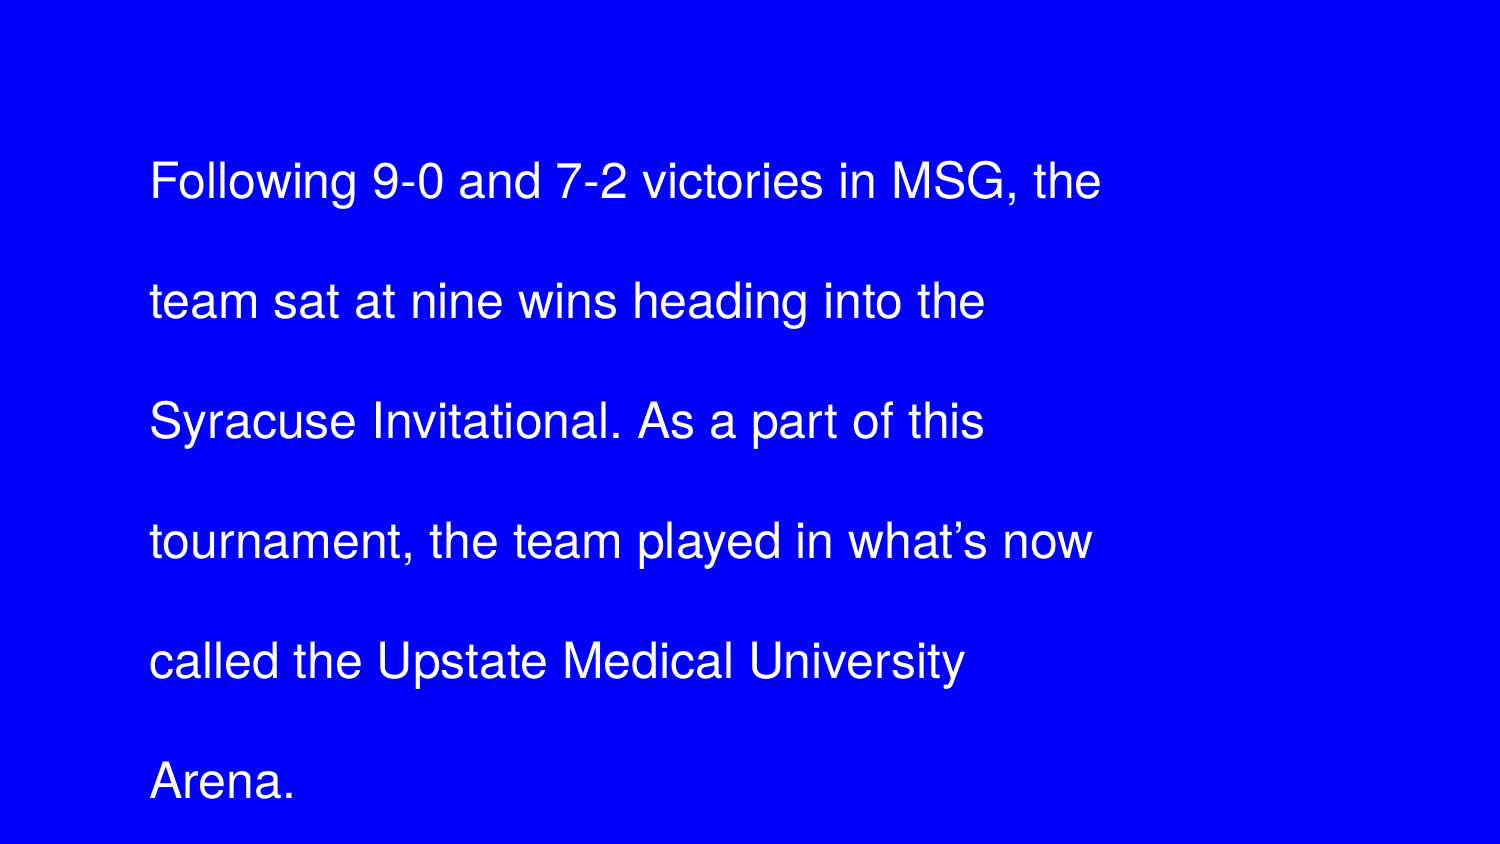

Following 9-0 and 7-2 victories in MSG, the team sat at nine wins heading into the Syracuse Invitational. As a part of this tournament, the team played in what’s now called the Upstate Medical University Arena.